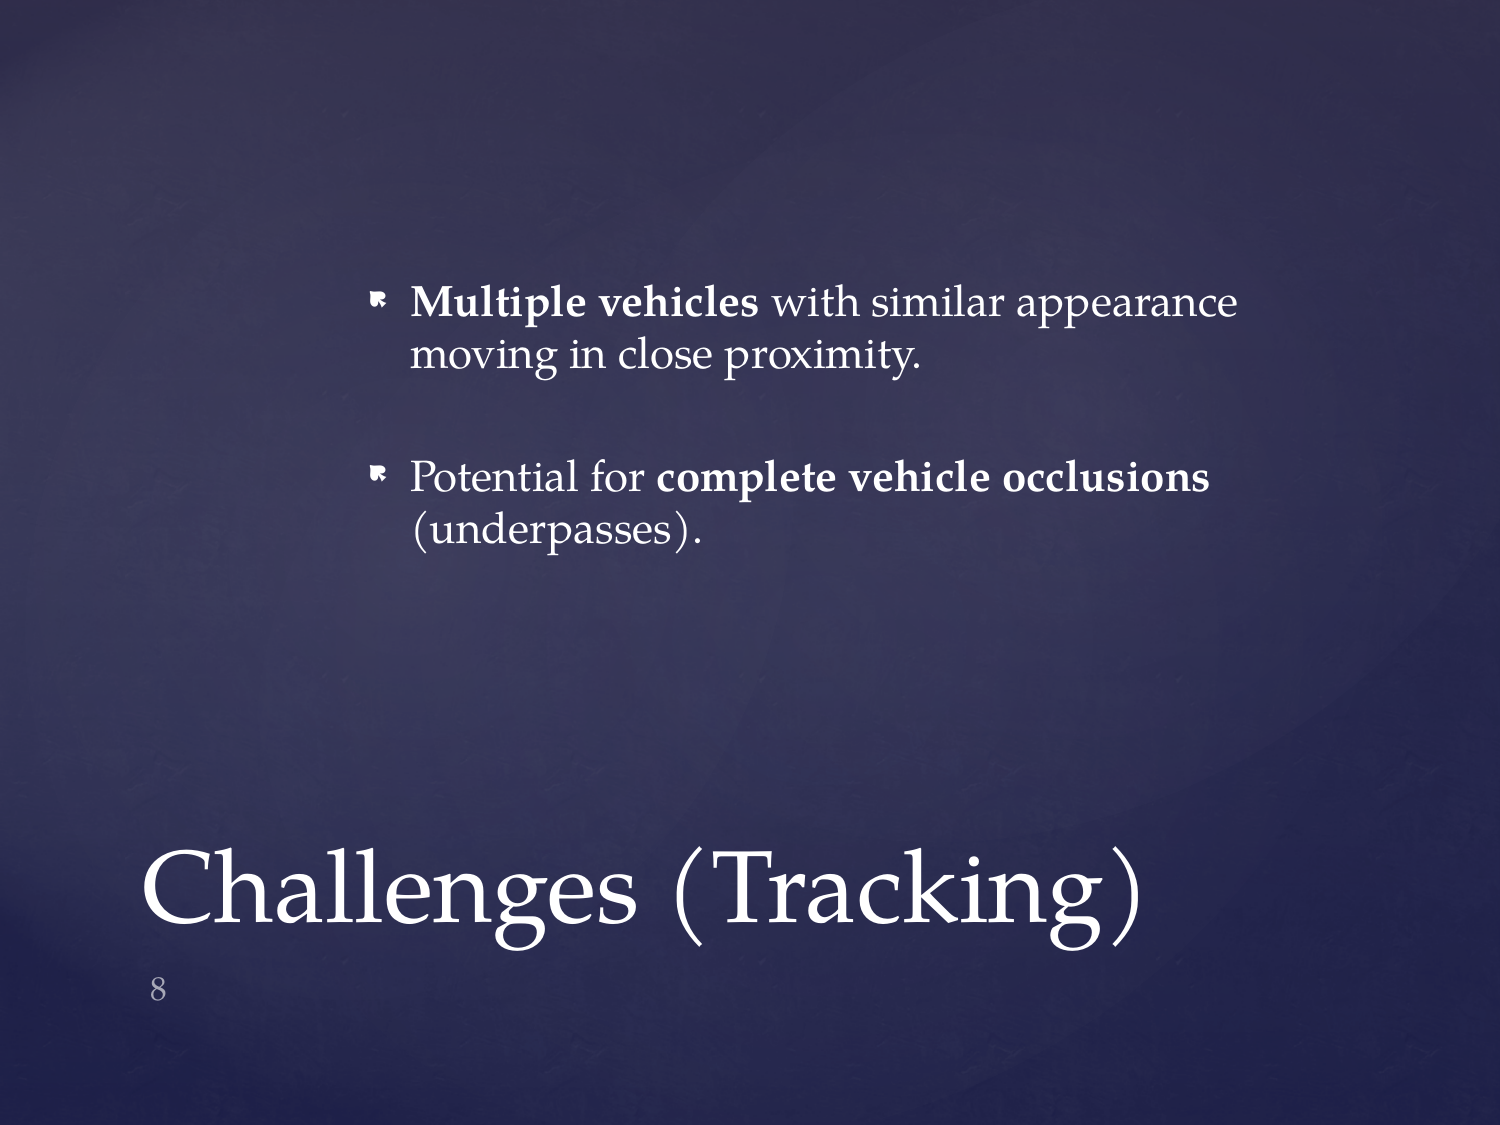

Multiple vehicles with similar appearance moving in close proximity.

Potential for complete vehicle occlusions (underpasses).
# Challenges (Tracking)
8